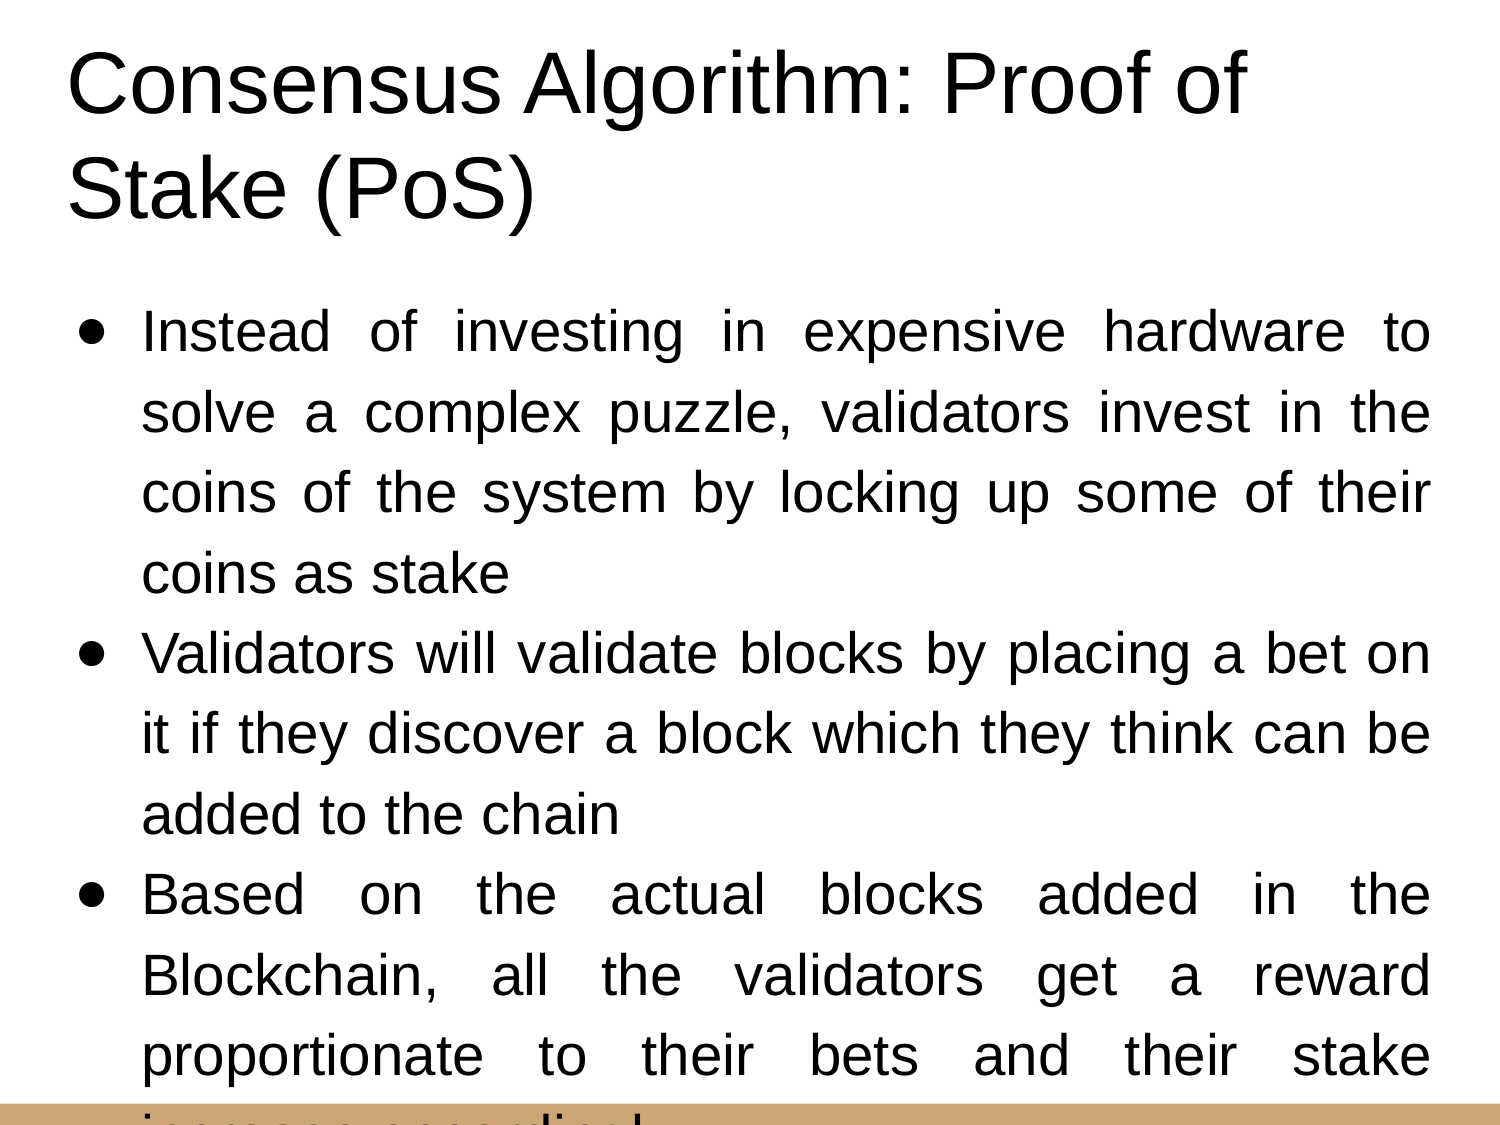

# Consensus Algorithm: Proof of Stake (PoS)
Instead of investing in expensive hardware to solve a complex puzzle, validators invest in the coins of the system by locking up some of their coins as stake
Validators will validate blocks by placing a bet on it if they discover a block which they think can be added to the chain
Based on the actual blocks added in the Blockchain, all the validators get a reward proportionate to their bets and their stake increase accordingly
A validator is chosen to generate a new block based on their economic stake in the network